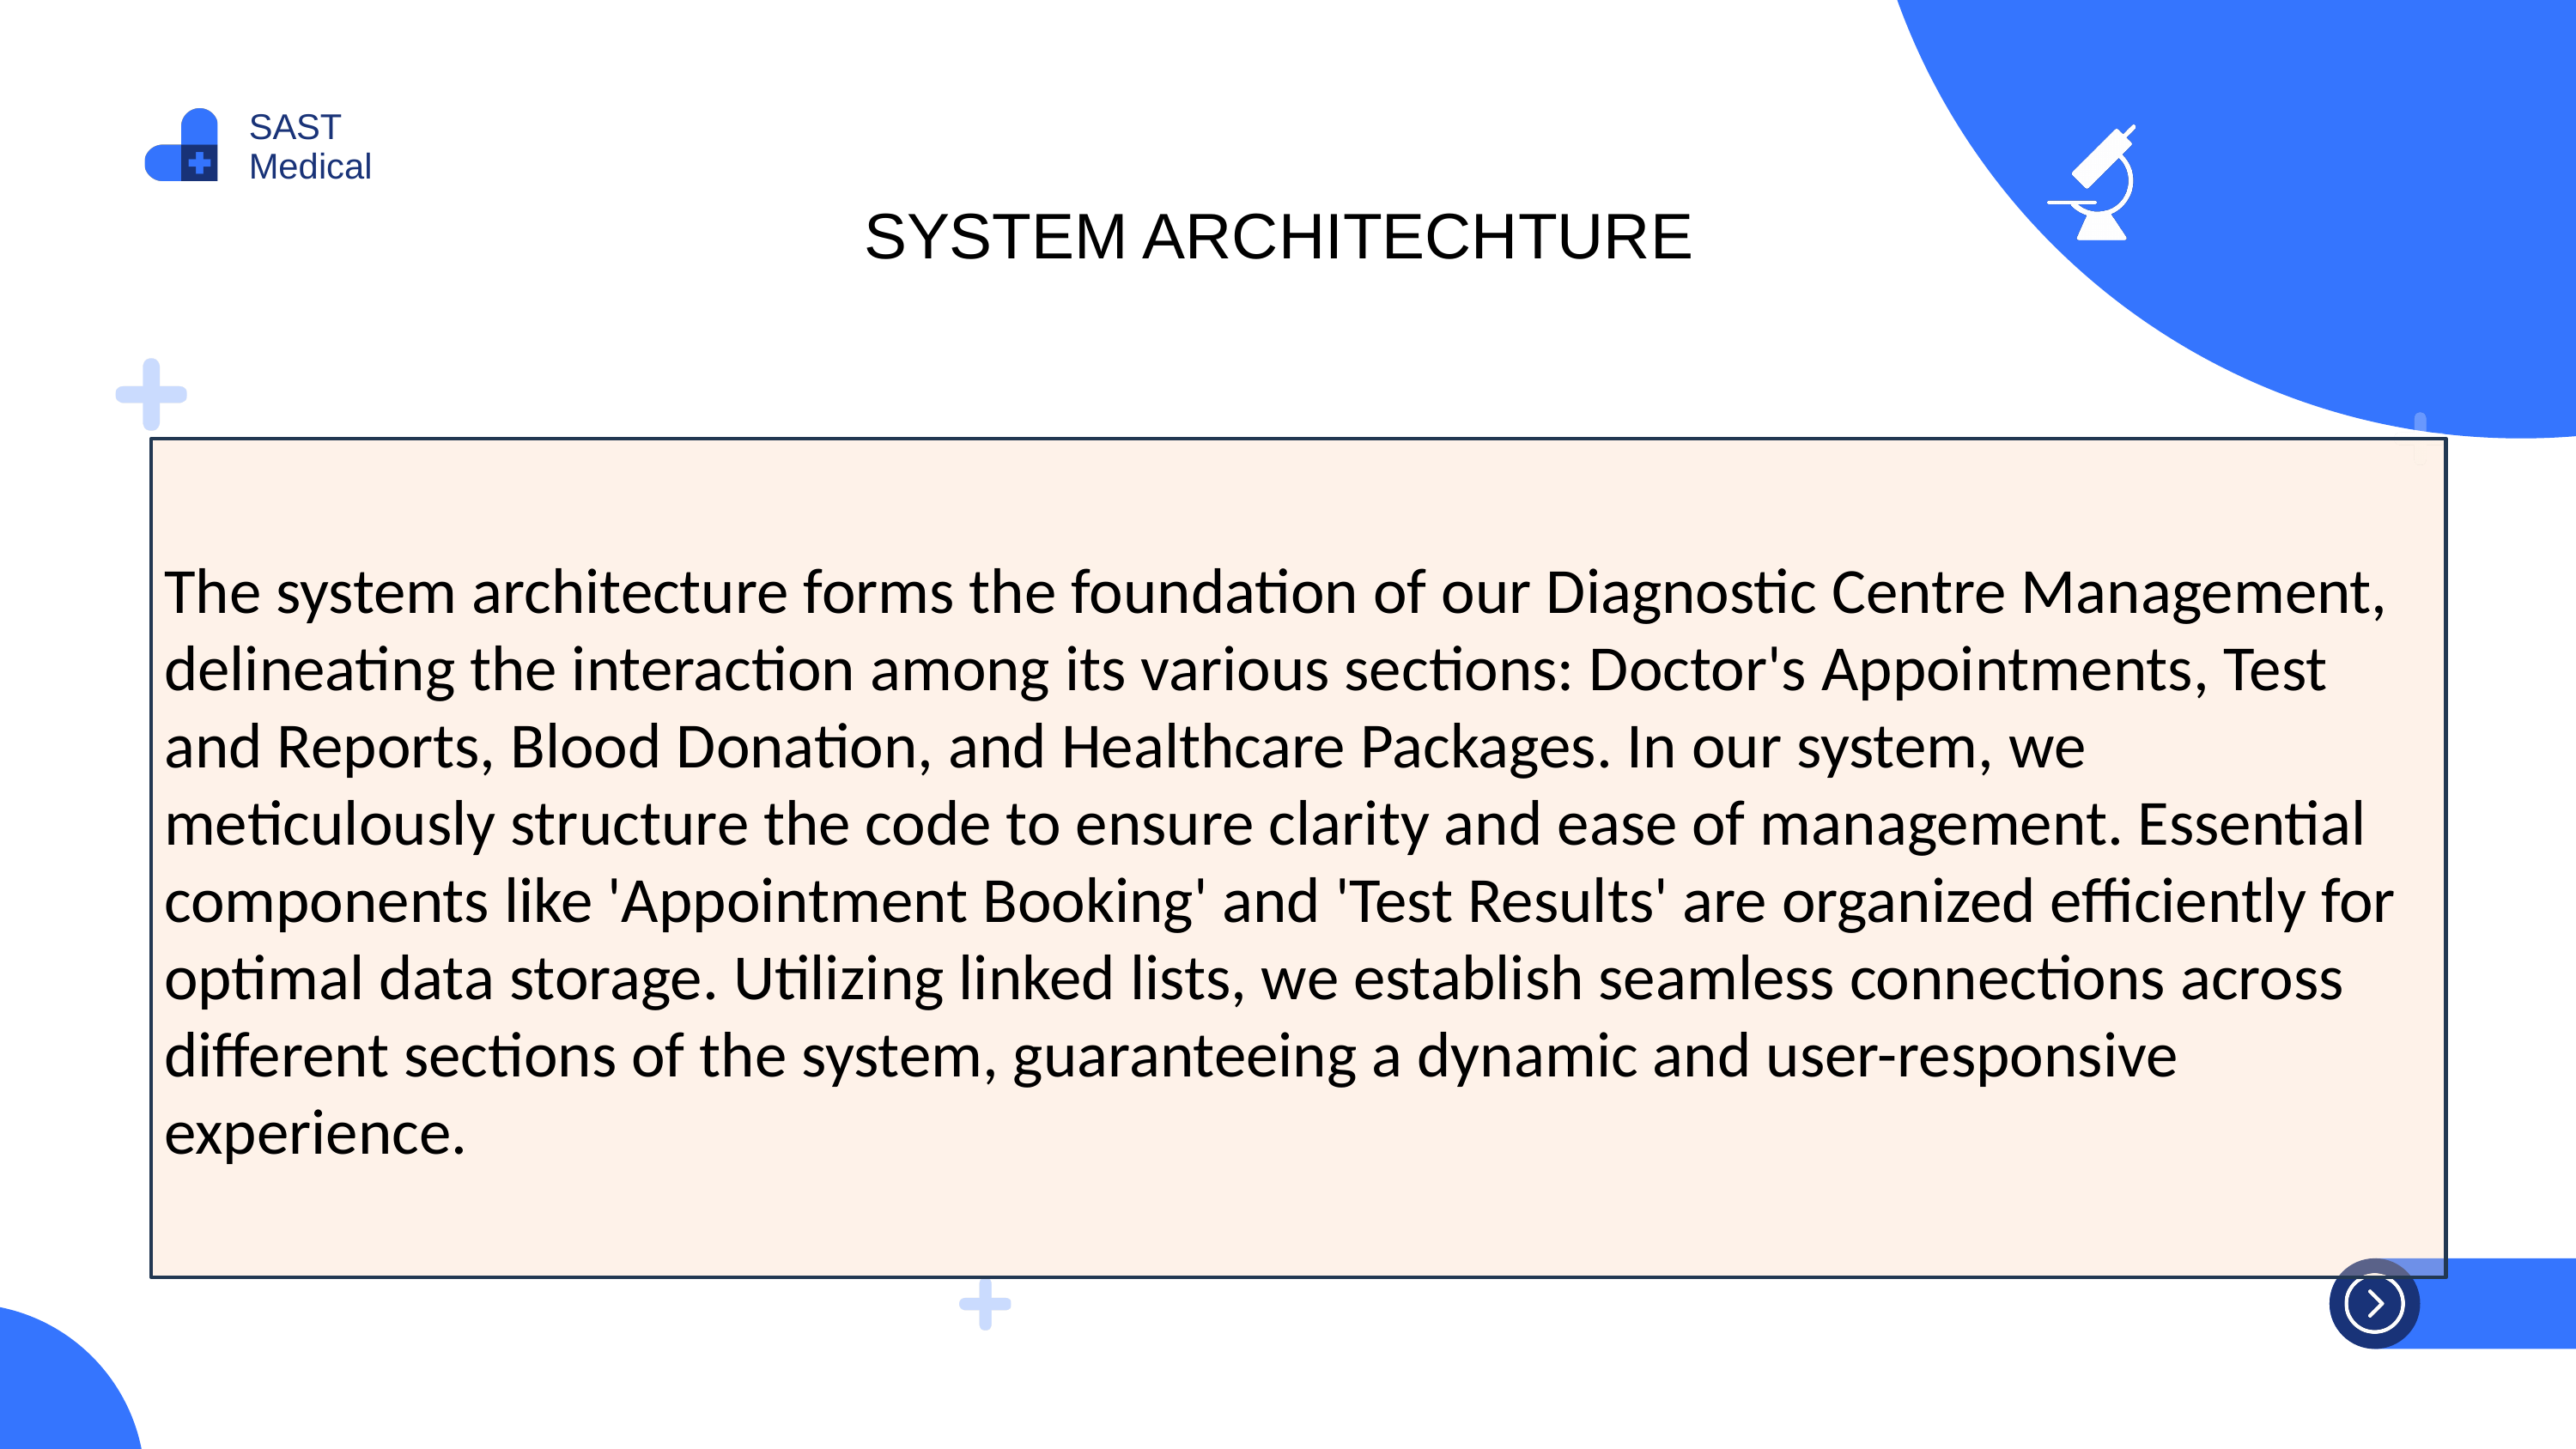

SAST
Medical

SYSTEM ARCHITECHTURE

The system architecture forms the foundation of our Diagnostic Centre Management, delineating the interaction among its various sections: Doctor's Appointments, Test and Reports, Blood Donation, and Healthcare Packages. In our system, we meticulously structure the code to ensure clarity and ease of management. Essential components like 'Appointment Booking' and 'Test Results' are organized efficiently for optimal data storage. Utilizing linked lists, we establish seamless connections across different sections of the system, guaranteeing a dynamic and user-responsive experience.